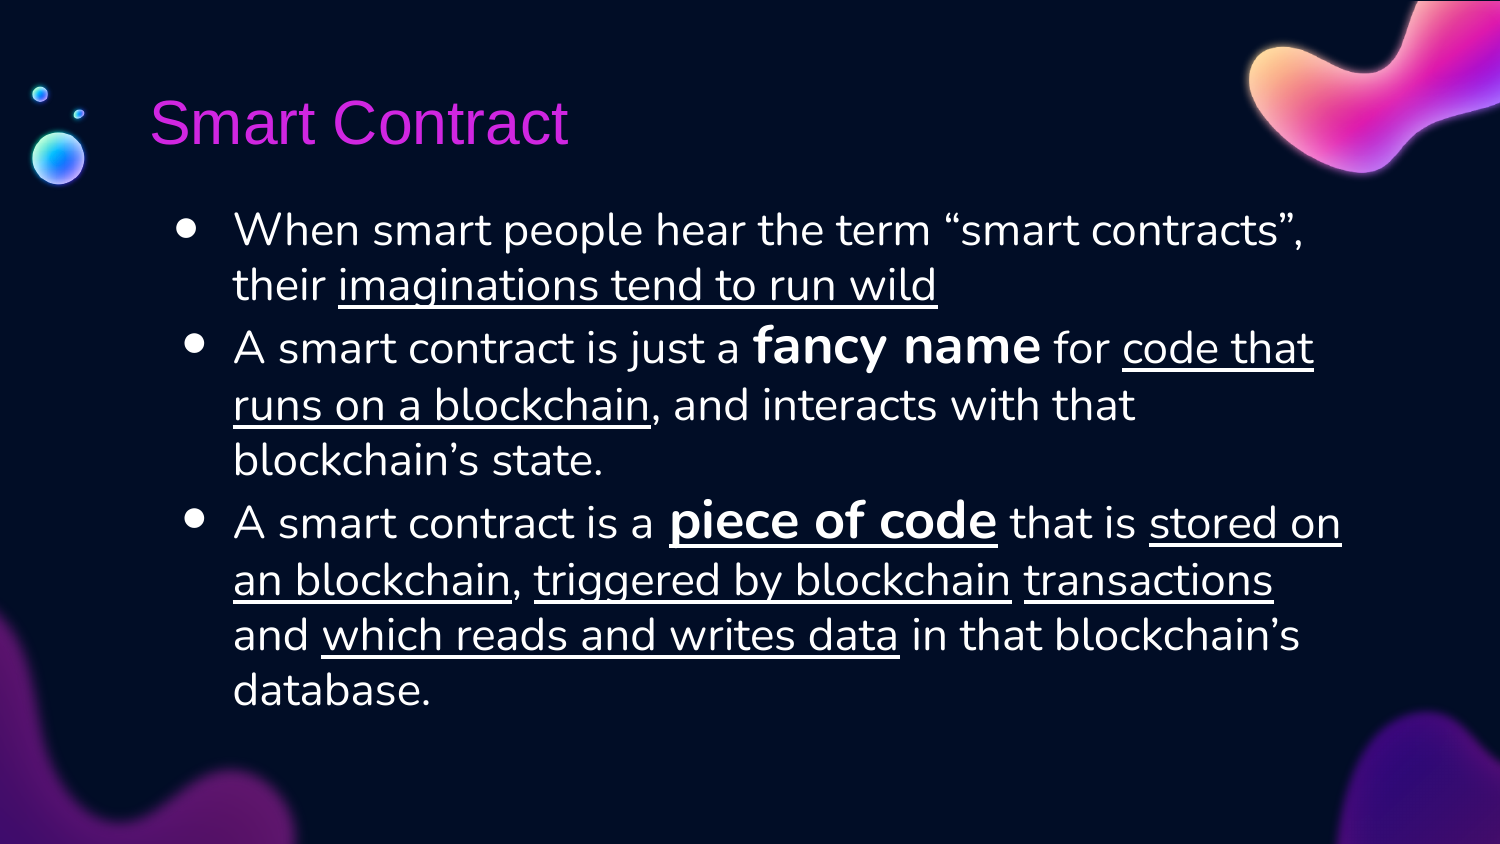

# Smart Contract
When smart people hear the term “smart contracts”, their imaginations tend to run wild
A smart contract is just a fancy name for code that runs on a blockchain, and interacts with that blockchain’s state.
A smart contract is a piece of code that is stored on an blockchain, triggered by blockchain transactions and which reads and writes data in that blockchain’s database.